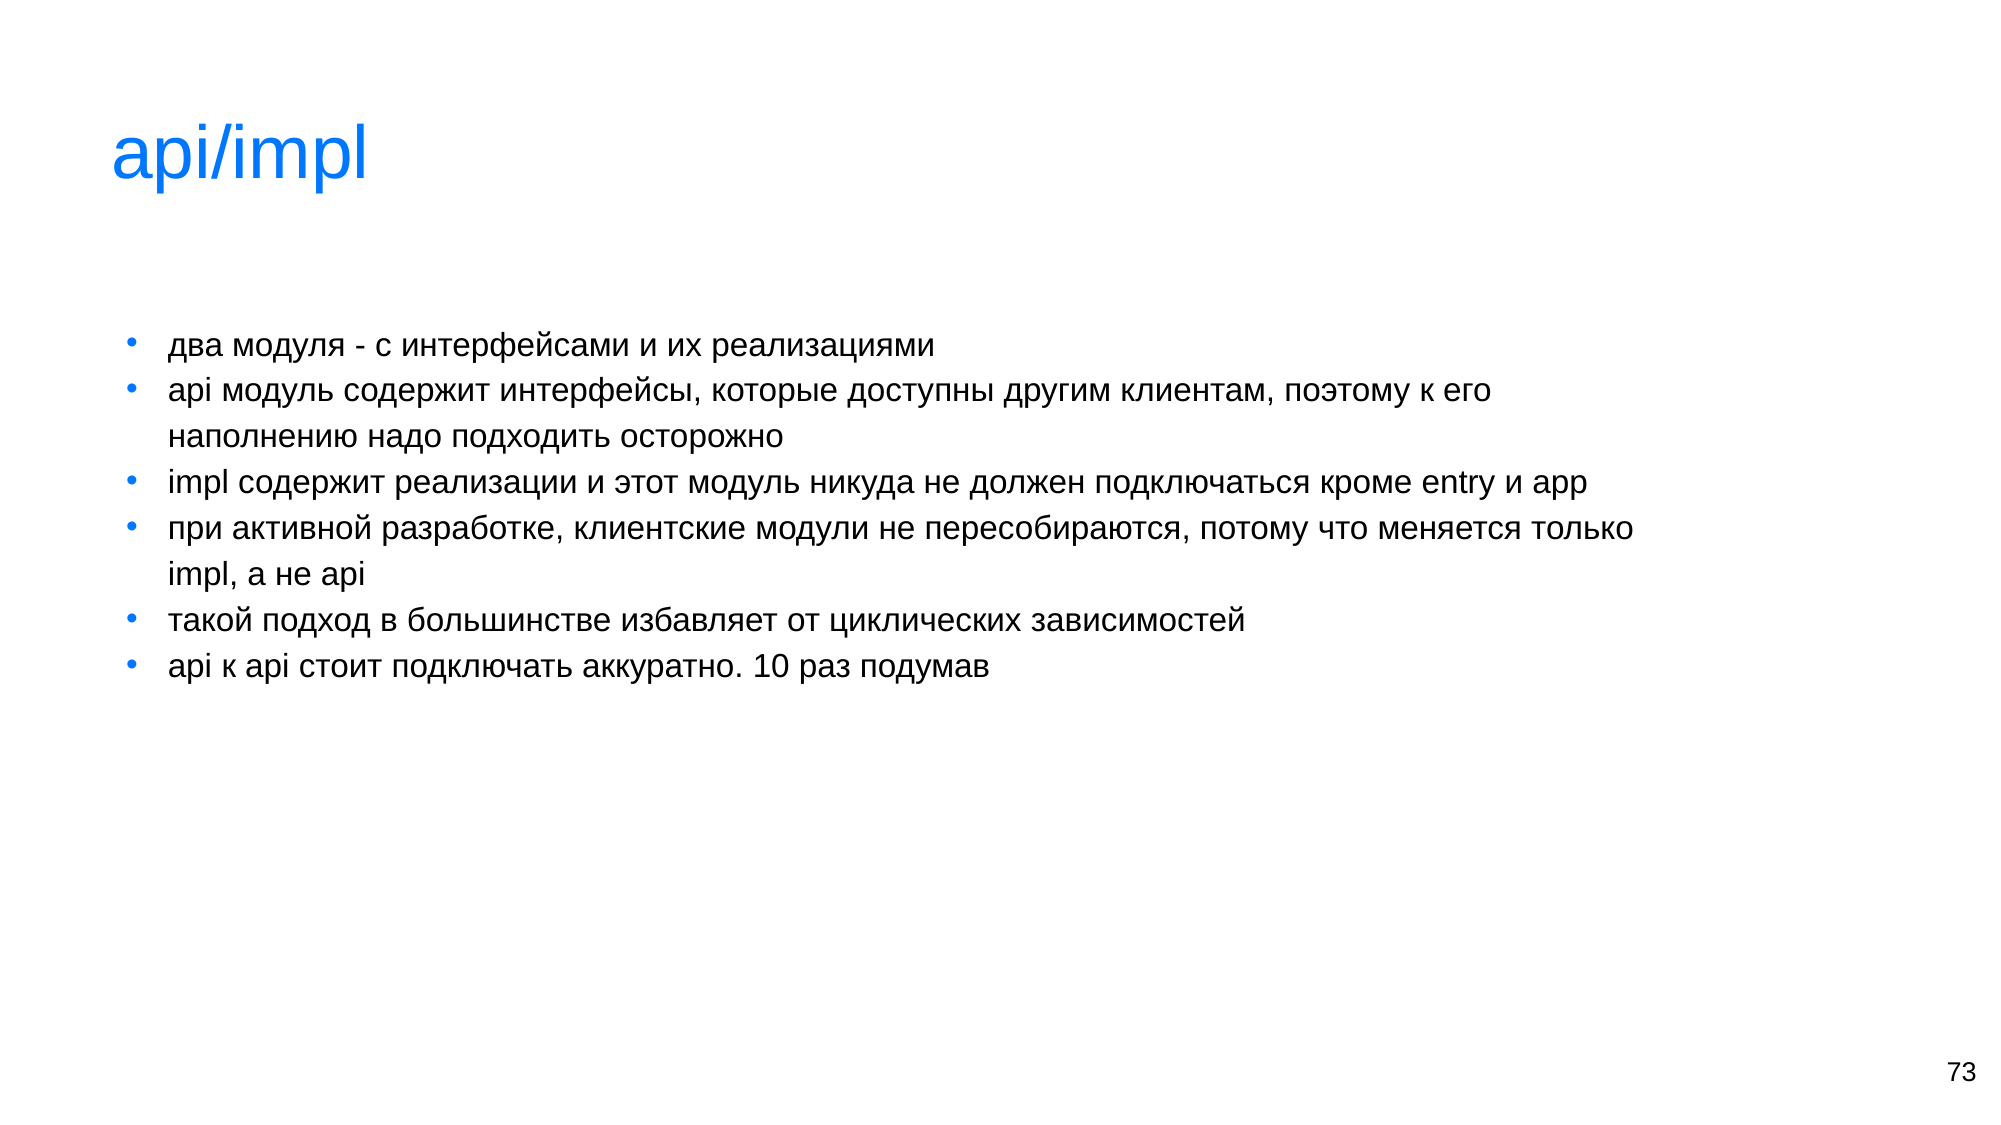

# api/impl

два модуля - с интерфейсами и их реализациями
api модуль содержит интерфейсы, которые доступны другим клиентам, поэтому к его наполнению надо подходить осторожно
impl содержит реализации и этот модуль никуда не должен подключаться кроме entry и app
при активной разработке, клиентские модули не пересобираются, потому что меняется только impl, а не api
такой подход в большинстве избавляет от циклических зависимостей
api к api стоит подключать аккуратно. 10 раз подумав
73